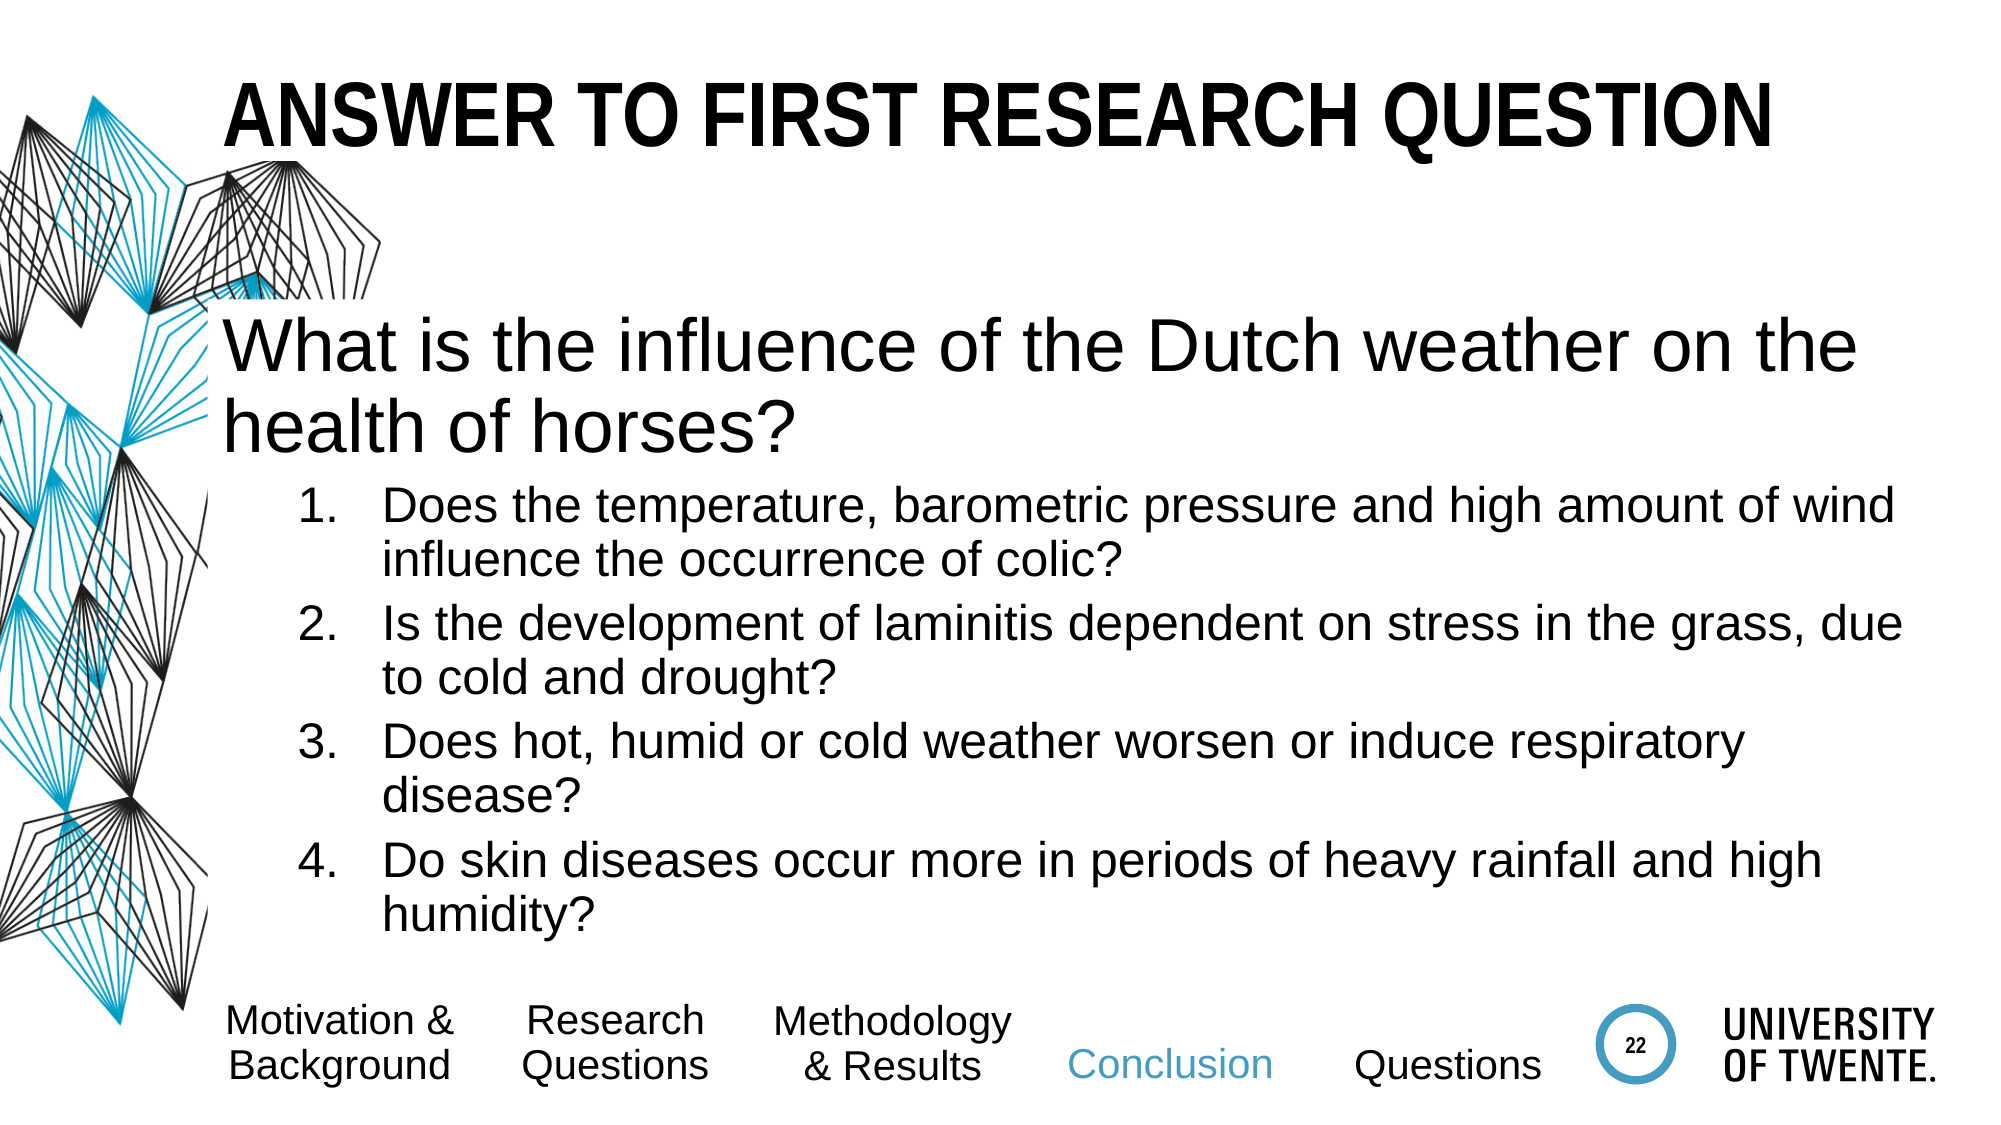

# Answer to First Research Question
What is the influence of the Dutch weather on the health of horses?
Does the temperature, barometric pressure and high amount of wind influence the occurrence of colic?
Is the development of laminitis dependent on stress in the grass, due to cold and drought?
Does hot, humid or cold weather worsen or induce respiratory disease?
Do skin diseases occur more in periods of heavy rainfall and high humidity?

Research Questions
Methodology & Results
Motivation & Background
Conclusion
Questions
22